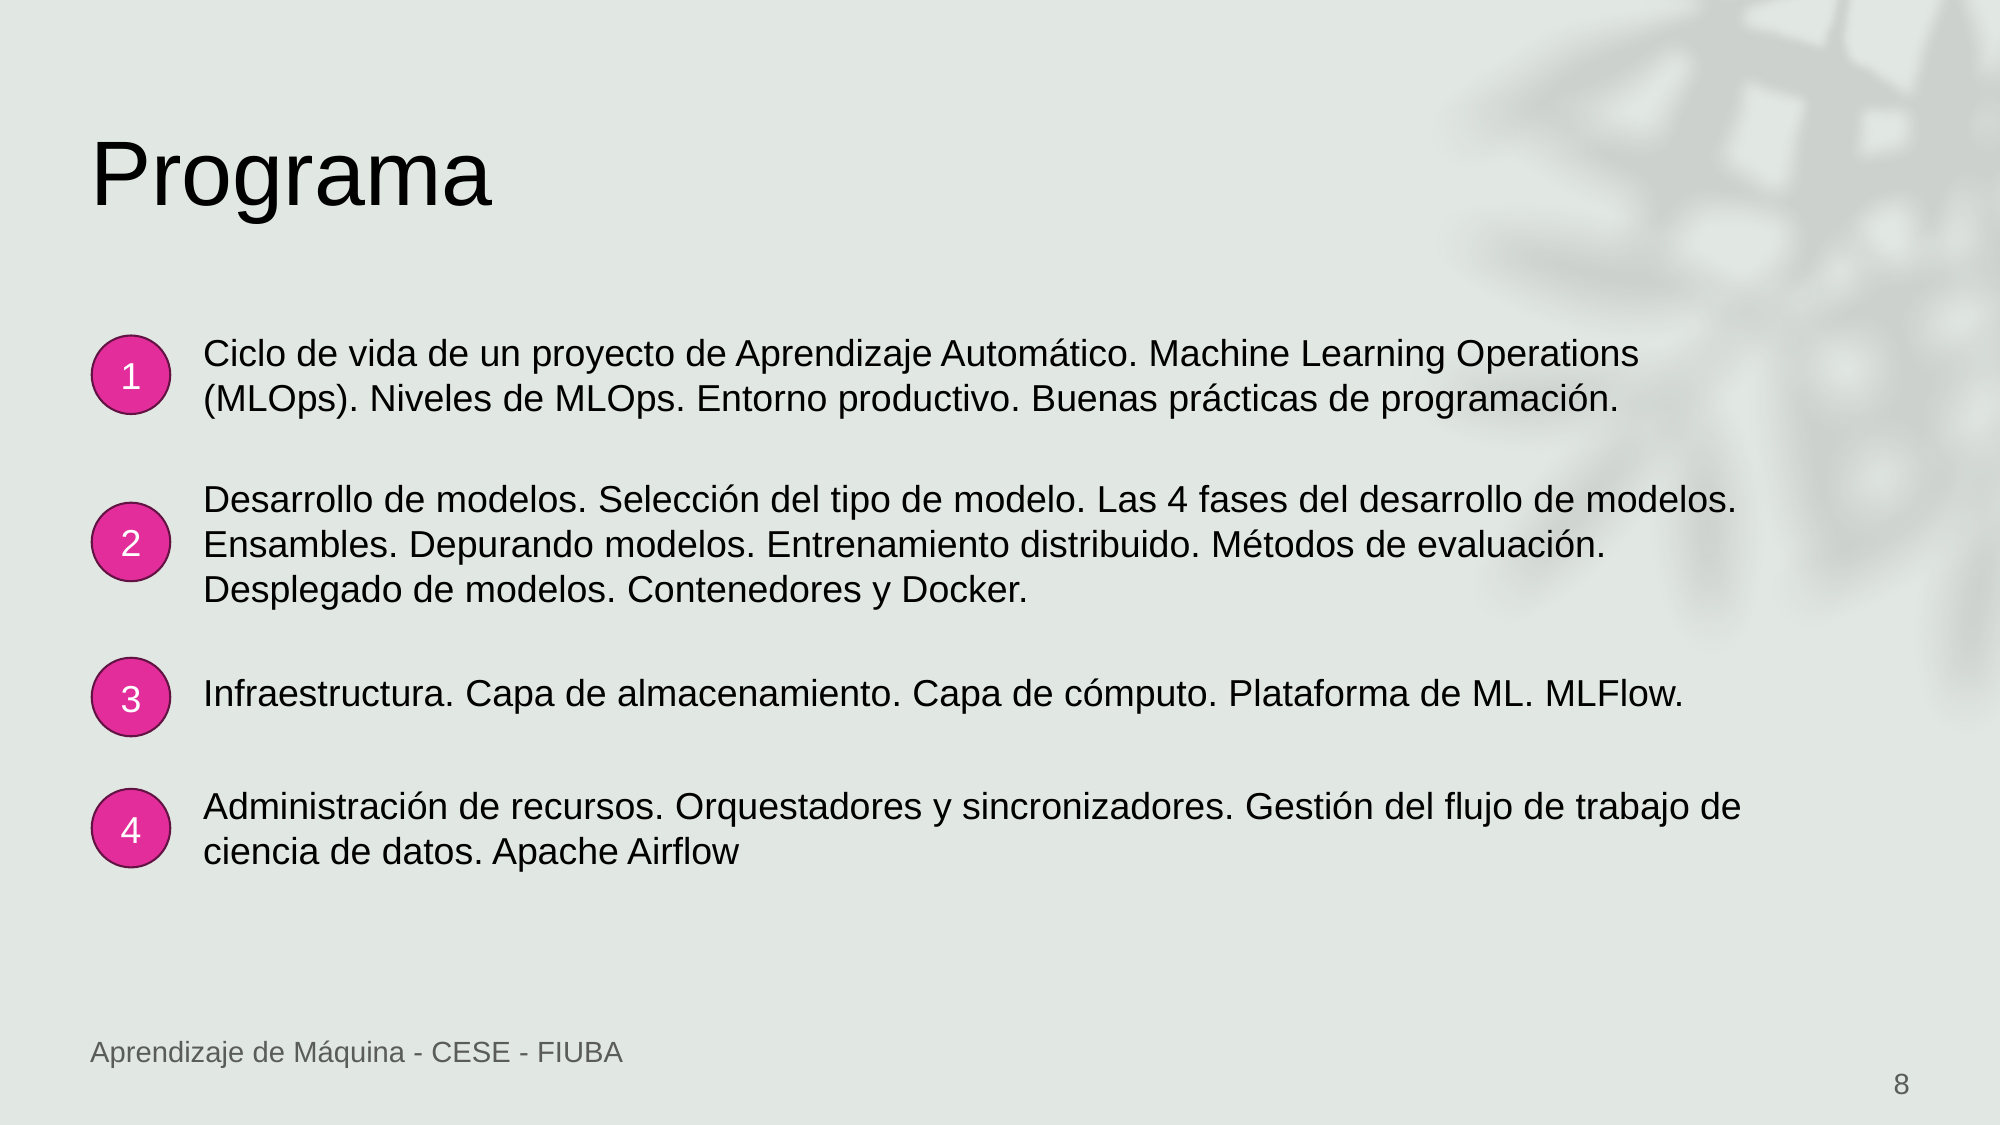

# Programa
Ciclo de vida de un proyecto de Aprendizaje Automático. Machine Learning Operations (MLOps). Niveles de MLOps. Entorno productivo. Buenas prácticas de programación.
1
Desarrollo de modelos. Selección del tipo de modelo. Las 4 fases del desarrollo de modelos. Ensambles. Depurando modelos. Entrenamiento distribuido. Métodos de evaluación. Desplegado de modelos. Contenedores y Docker.
2
3
Infraestructura. Capa de almacenamiento. Capa de cómputo. Plataforma de ML. MLFlow.
Administración de recursos. Orquestadores y sincronizadores. Gestión del flujo de trabajo de ciencia de datos. Apache Airflow
4
Aprendizaje de Máquina - CESE - FIUBA
8